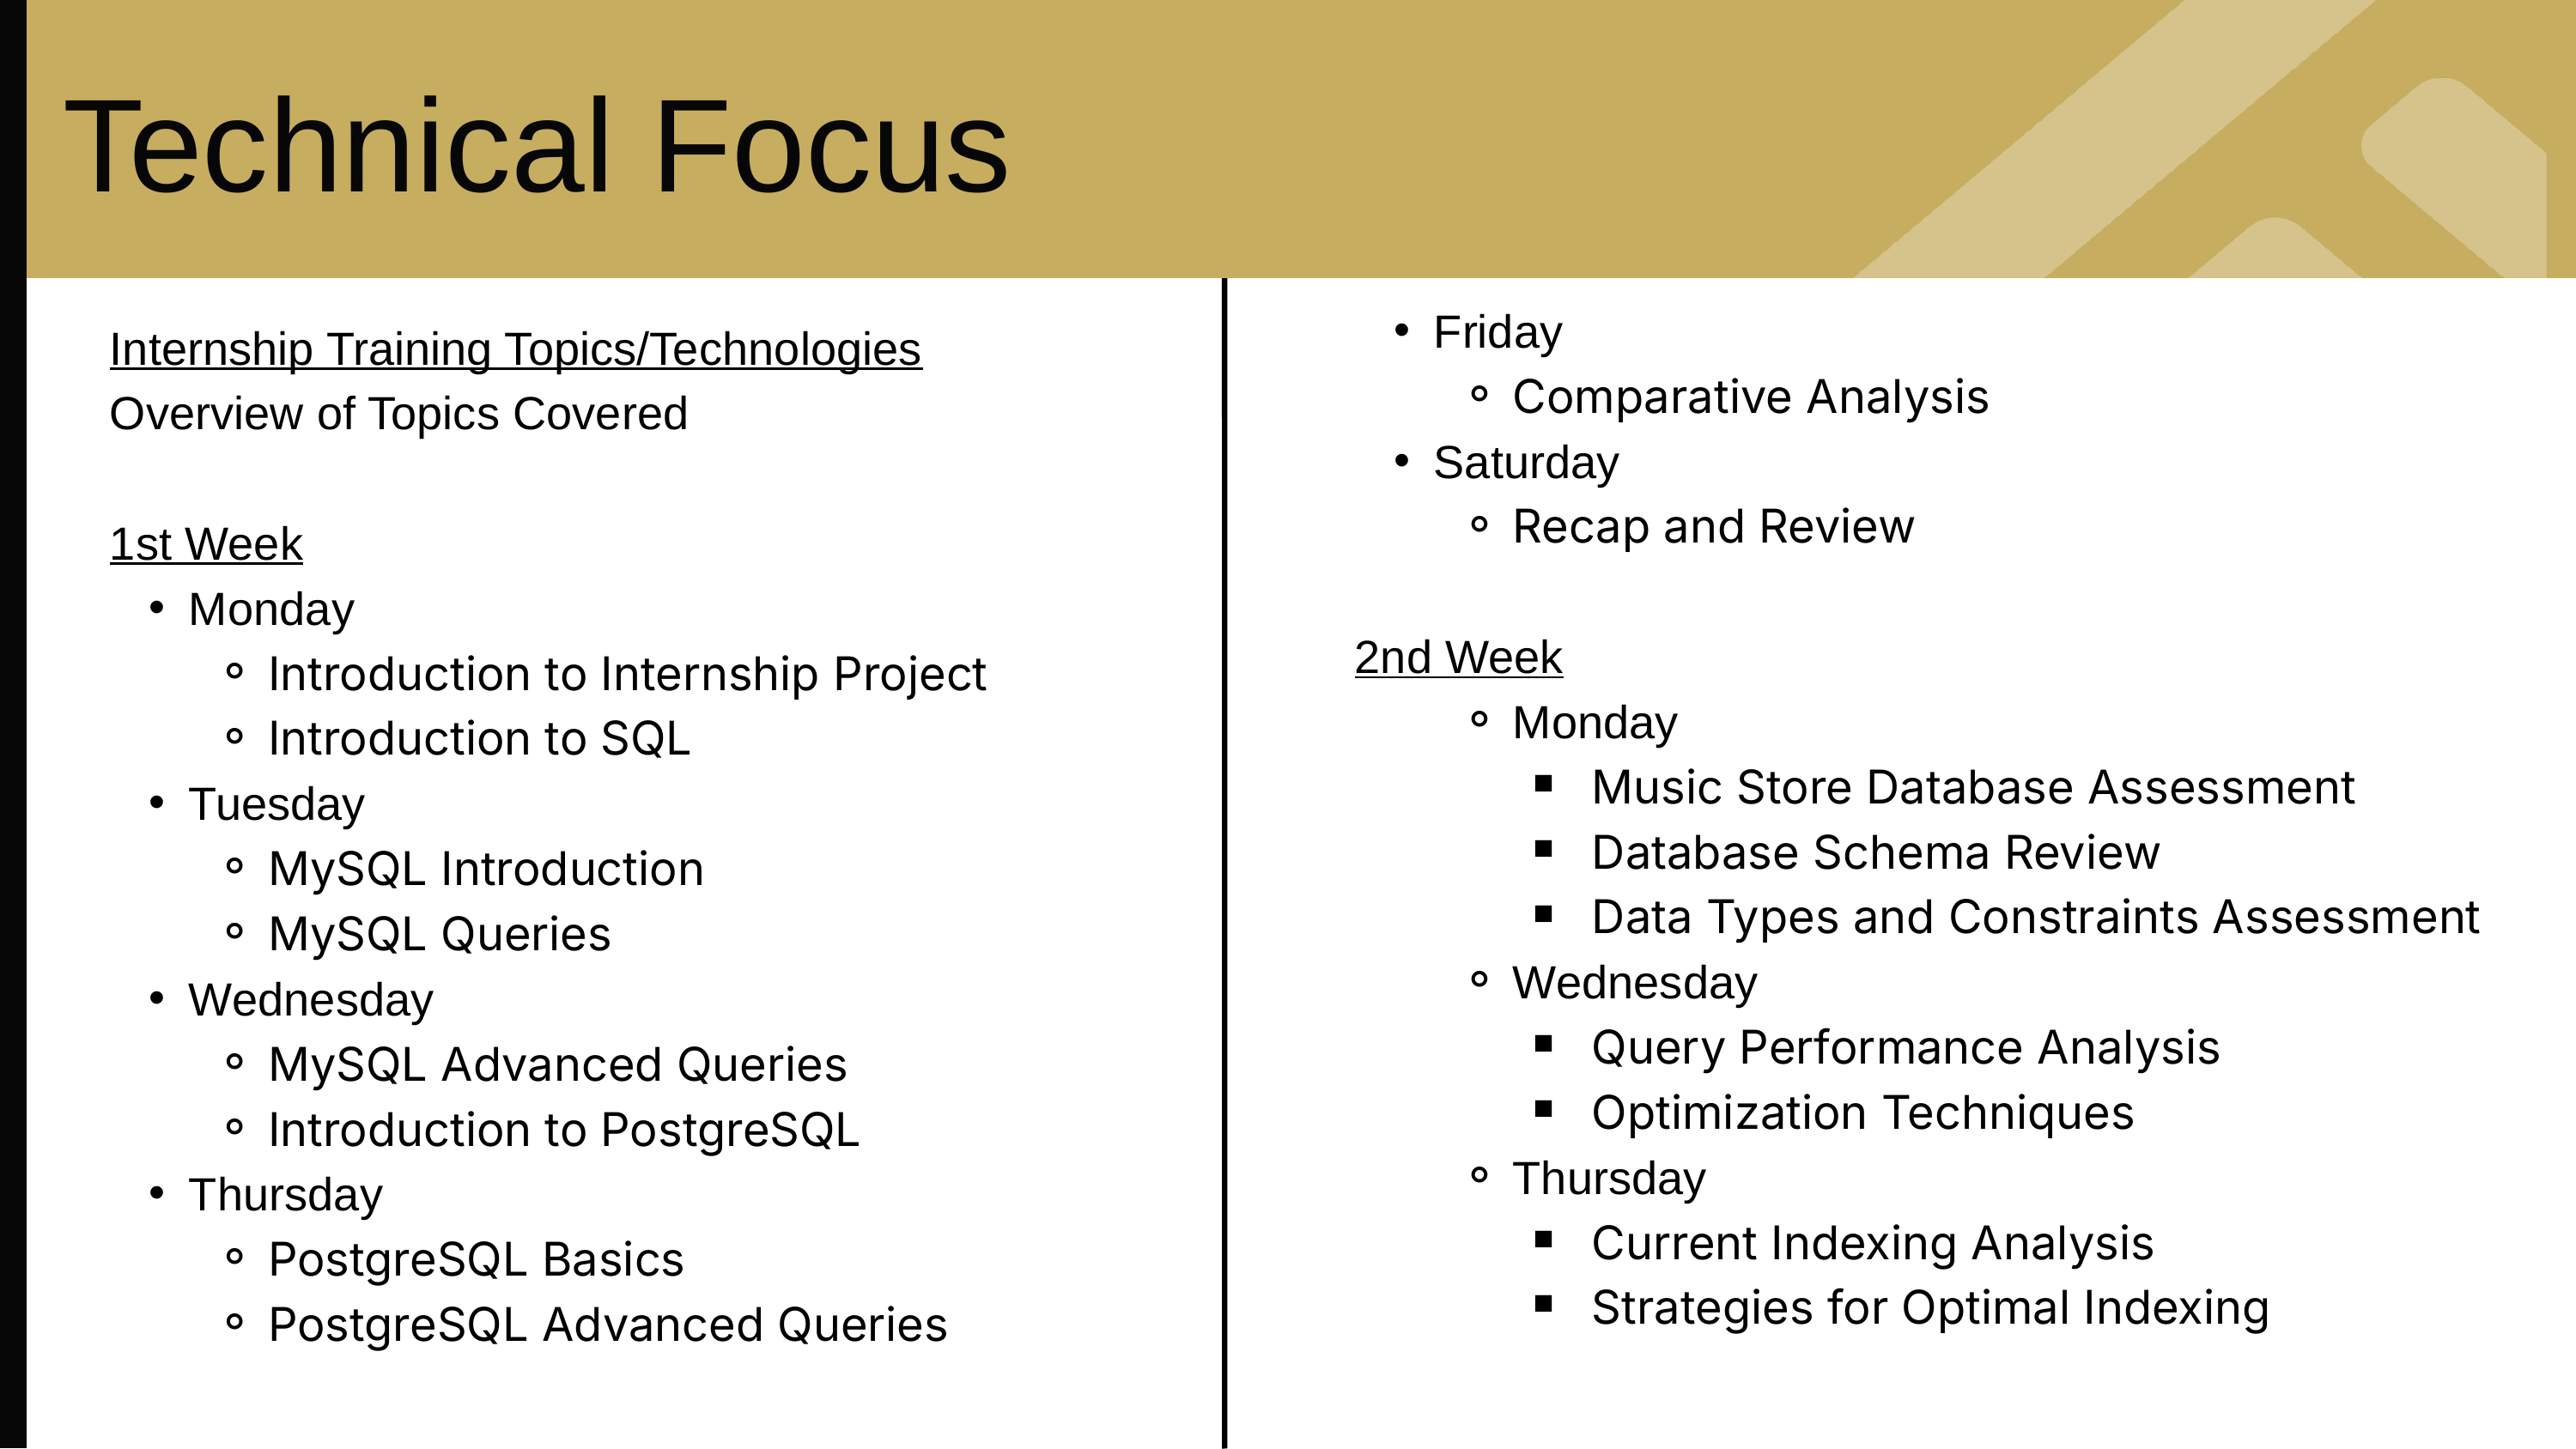

Technical Focus

Internship Training Topics/Technologies
Overview of Topics Covered

1st Week
Monday
Introduction to Internship Project
Introduction to SQL
Tuesday
MySQL Introduction
MySQL Queries
Wednesday
MySQL Advanced Queries
Introduction to PostgreSQL
Thursday
PostgreSQL Basics
PostgreSQL Advanced Queries

Friday
Comparative Analysis
Saturday
Recap and Review

2nd Week
Monday
Music Store Database Assessment
Database Schema Review
Data Types and Constraints Assessment
Wednesday
Query Performance Analysis
Optimization Techniques
Thursday
Current Indexing Analysis
Strategies for Optimal Indexing